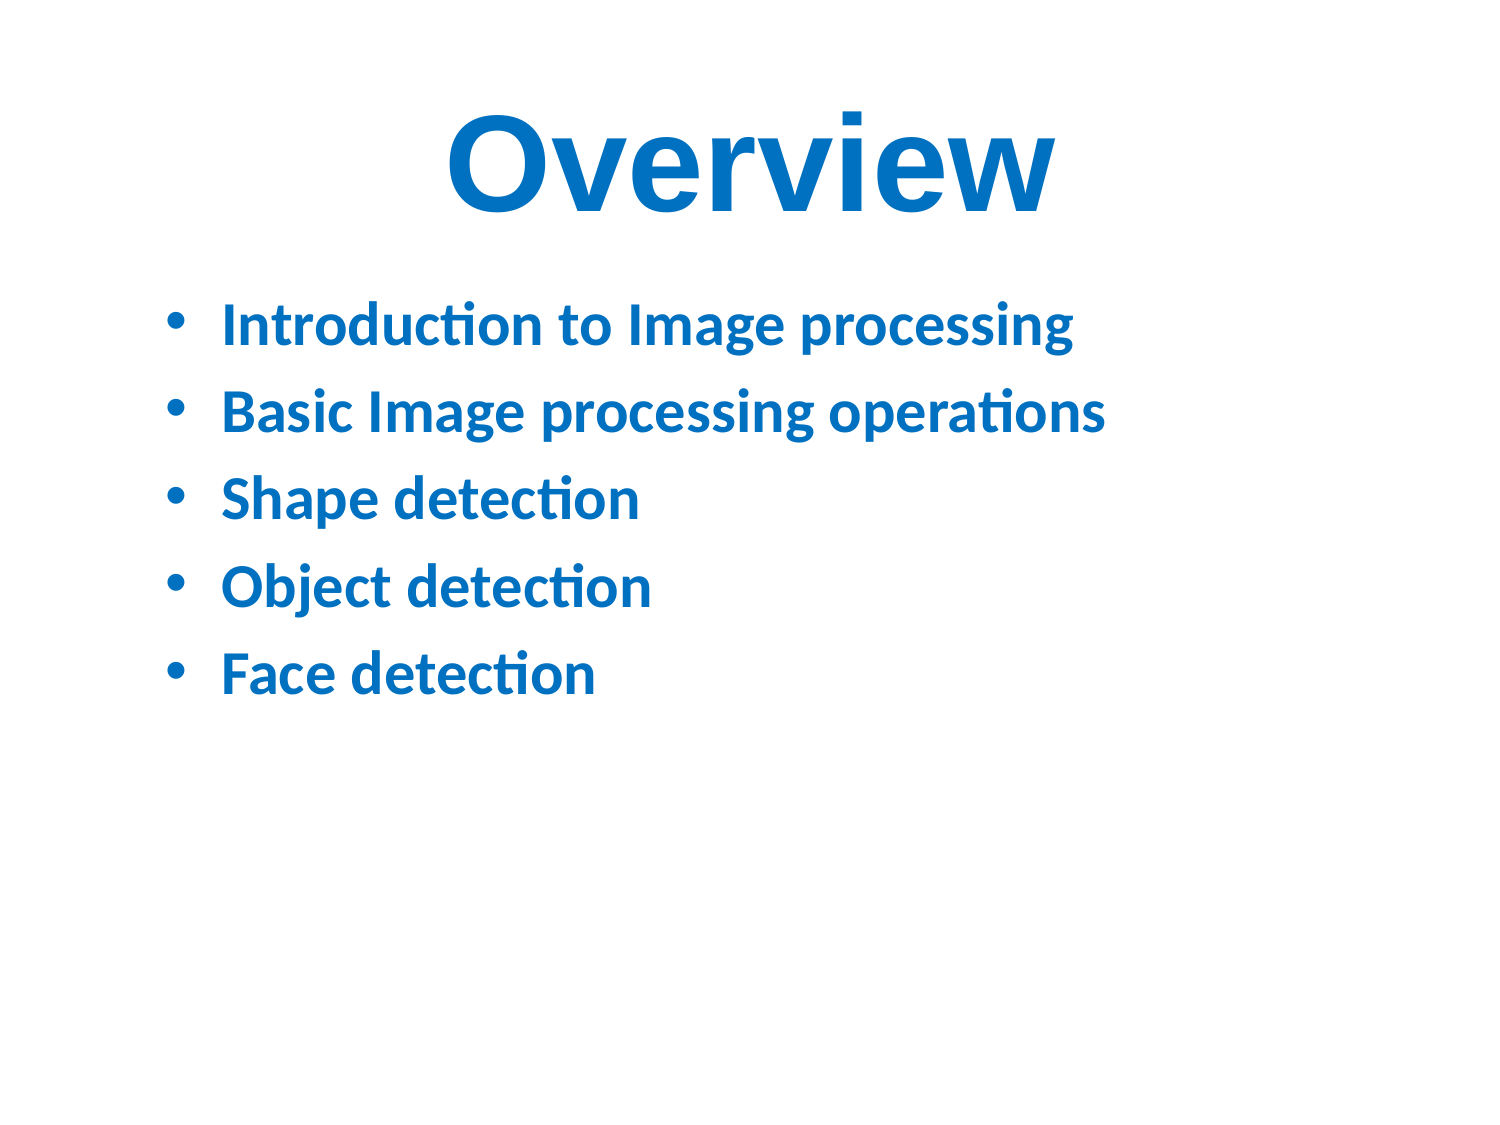

# Overview
Introduction to Image processing
Basic Image processing operations
Shape detection
Object detection
Face detection